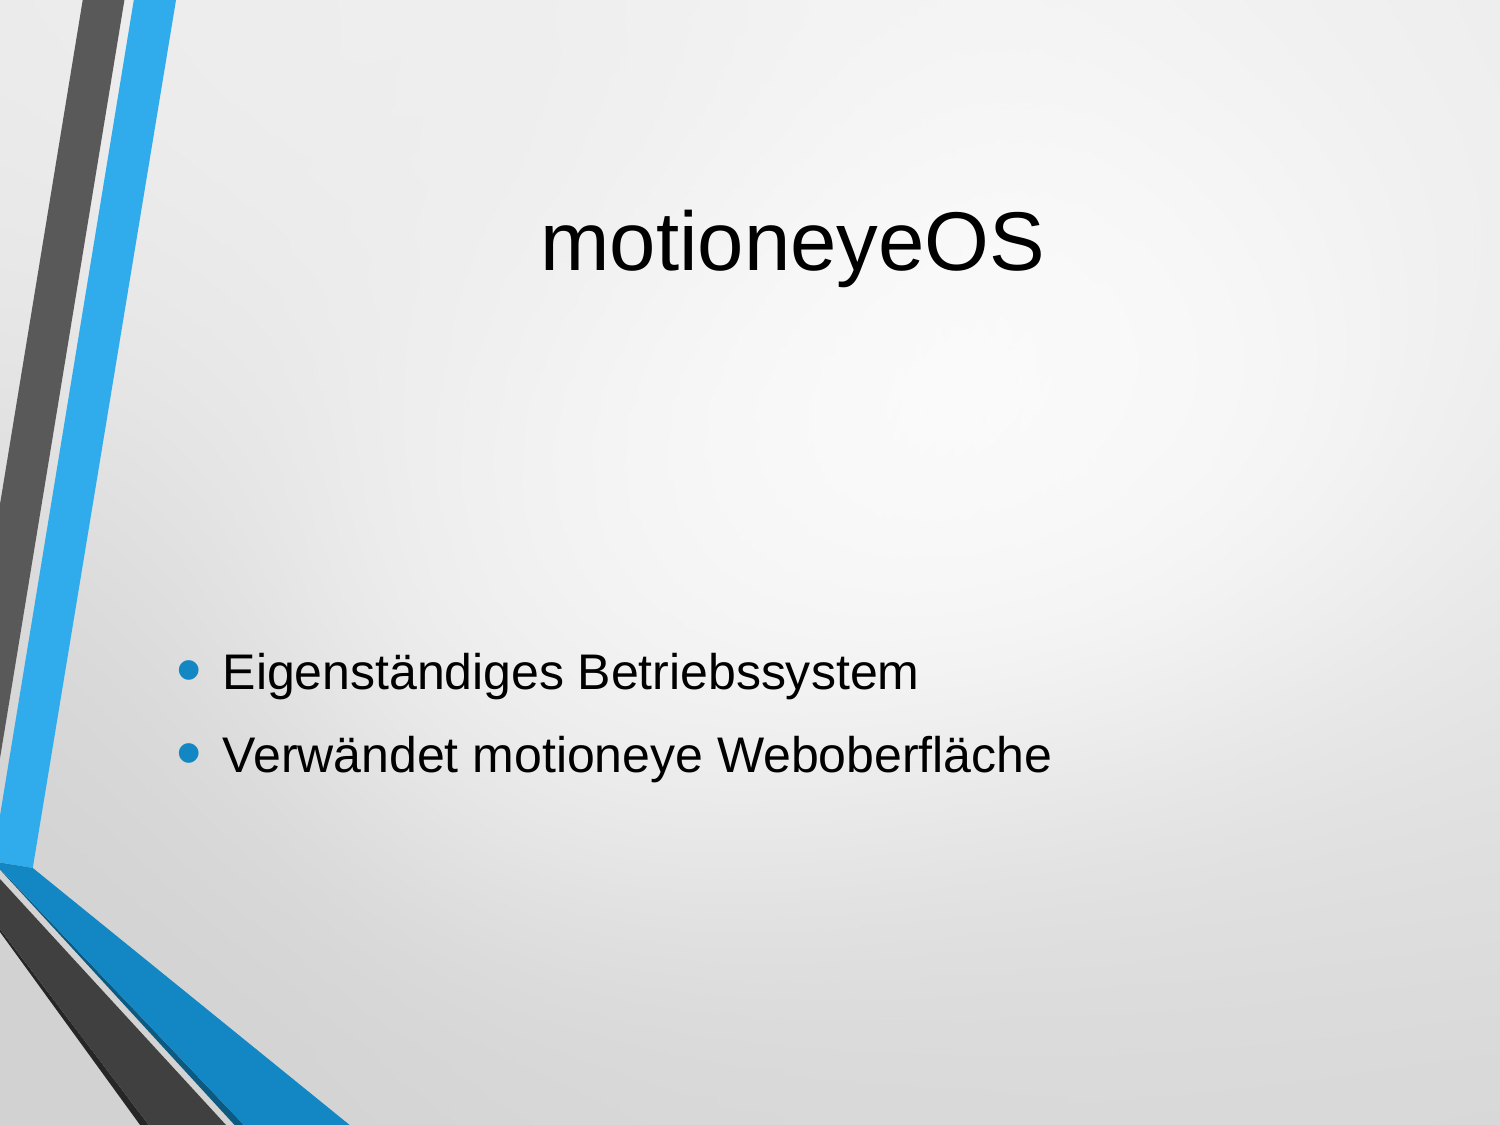

# motioneyeOS
Eigenständiges Betriebssystem
Verwändet motioneye Weboberfläche